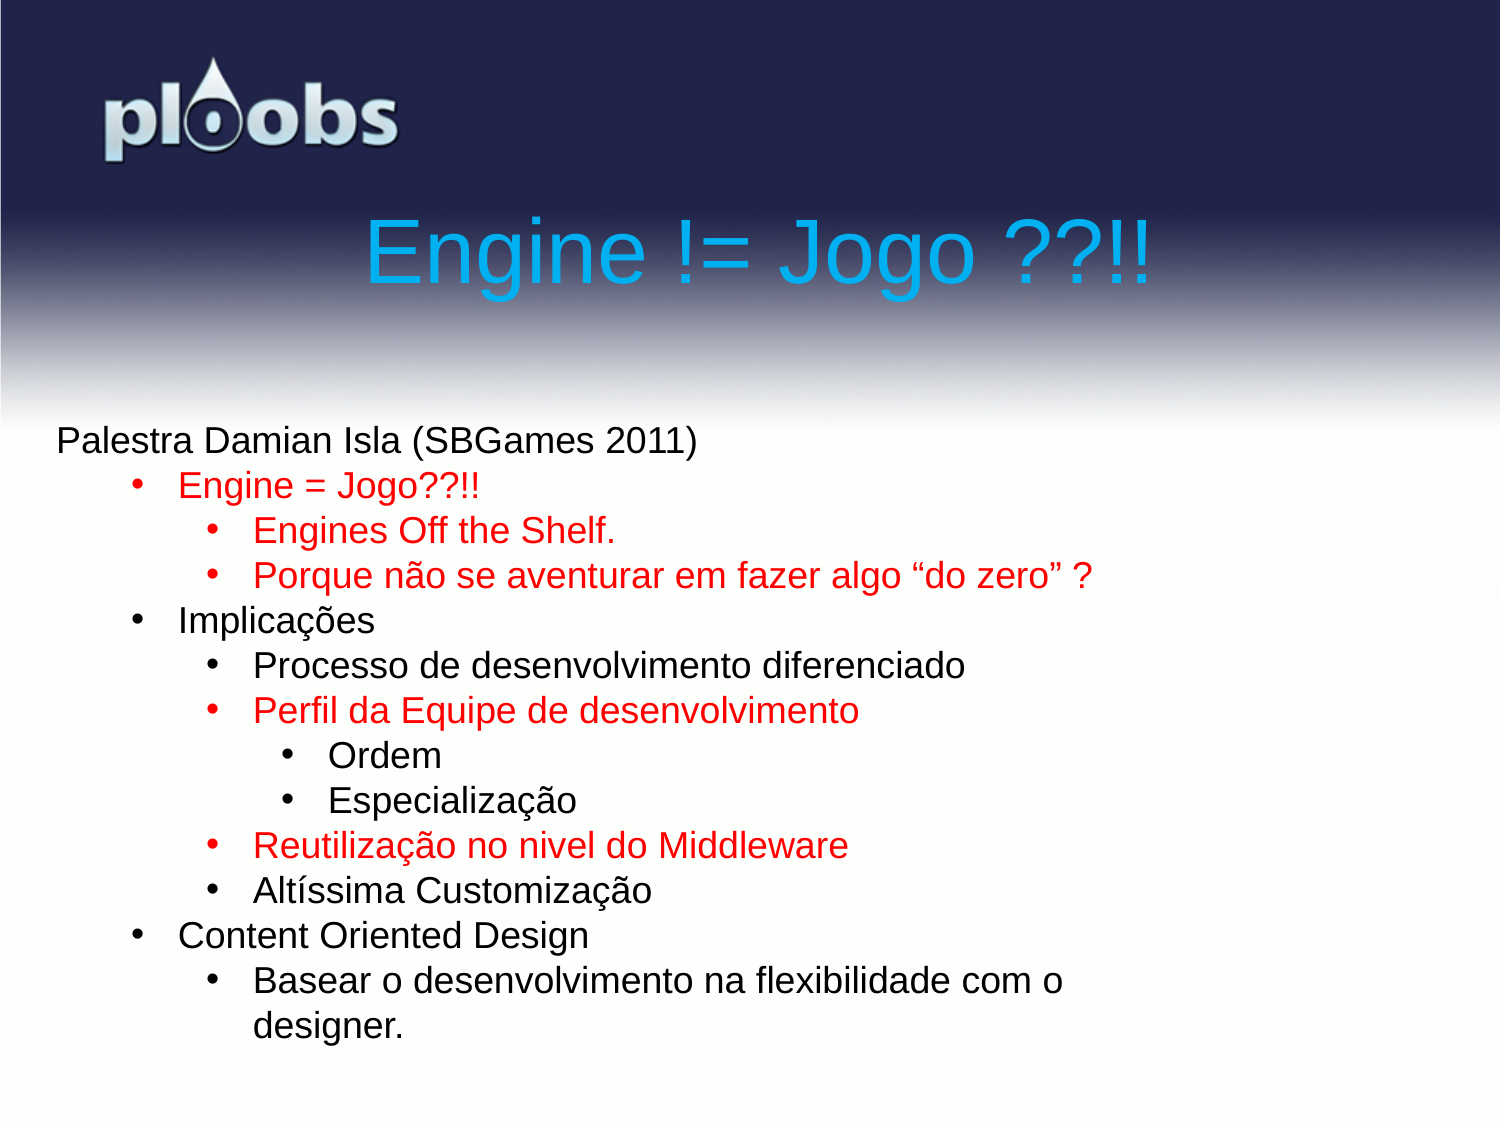

Engine != Jogo ??!!

Palestra Damian Isla (SBGames 2011)
Engine = Jogo??!!
Engines Off the Shelf.
Porque não se aventurar em fazer algo “do zero” ?
Implicações
Processo de desenvolvimento diferenciado
Perfil da Equipe de desenvolvimento
Ordem
Especialização
Reutilização no nivel do Middleware
Altíssima Customização
Content Oriented Design
Basear o desenvolvimento na flexibilidade com o designer.